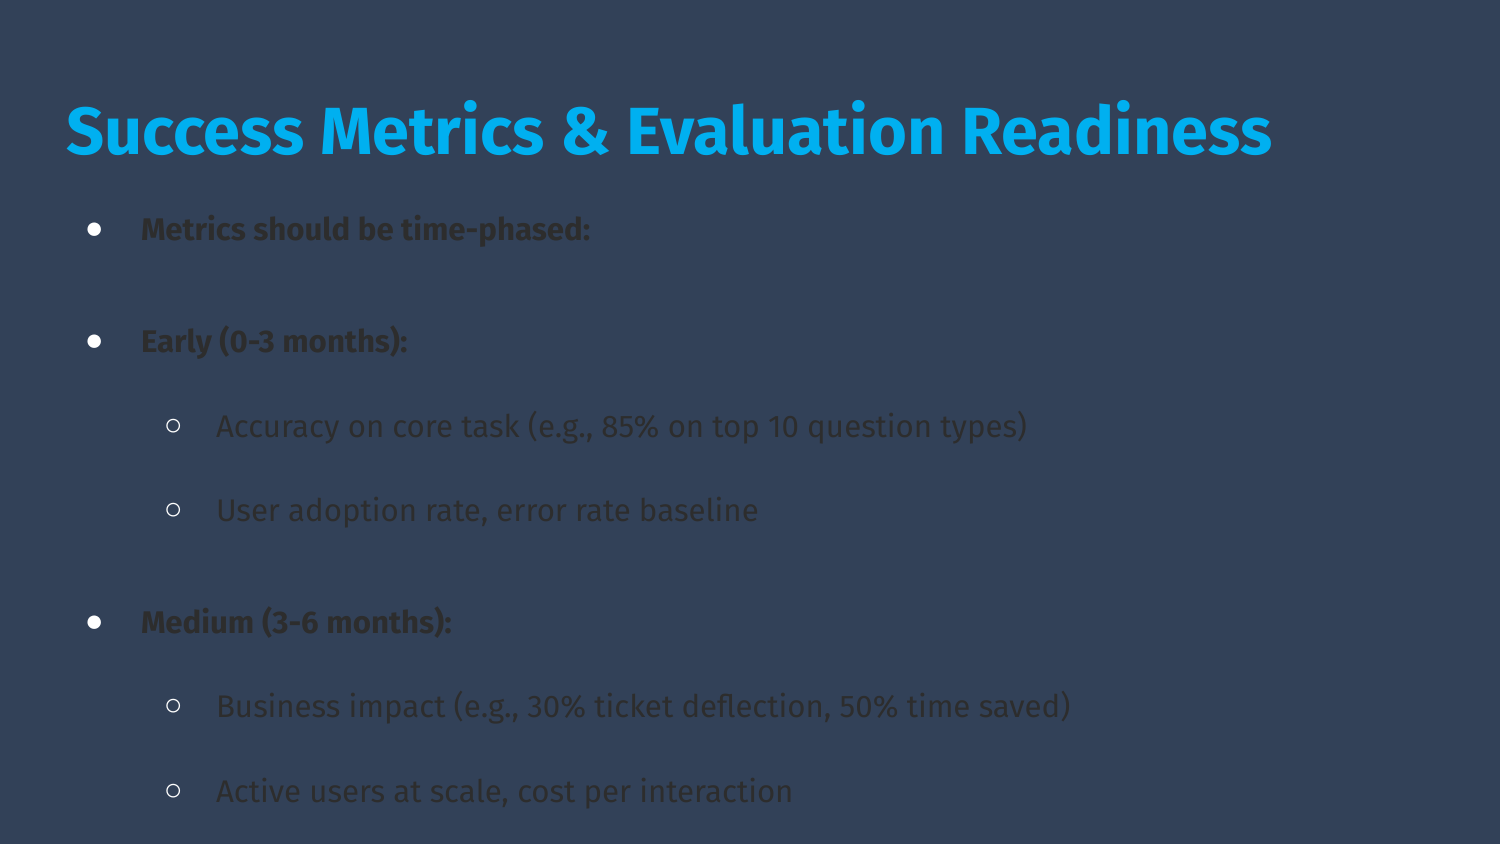

# Success Metrics & Evaluation Readiness
Metrics should be time-phased:

Early (0-3 months):
Accuracy on core task (e.g., 85% on top 10 question types)
User adoption rate, error rate baseline

Medium (3-6 months):
Business impact (e.g., 30% ticket deflection, 50% time saved)
Active users at scale, cost per interaction

Long-term (6+ months):
Sustained quality (CSAT maintained), cost reduction
Expansion to adjacent use cases

Evaluation readiness: can you measure TODAY?
If no baseline data exists, that's your first milestone